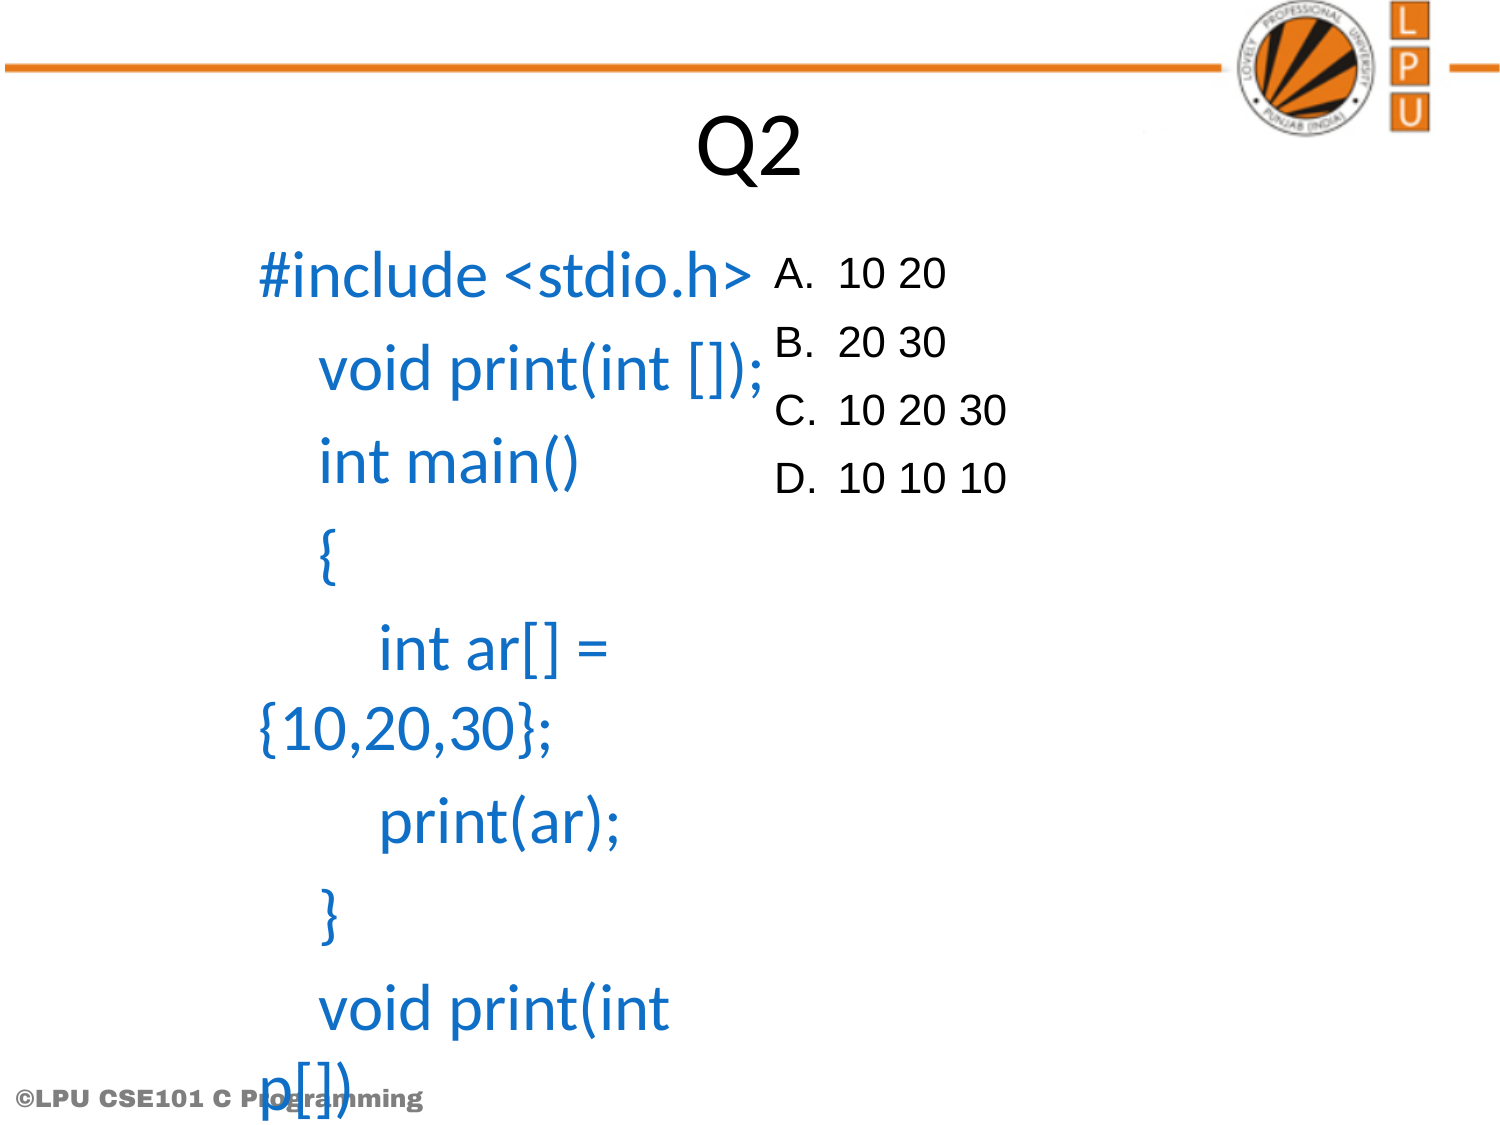

# Q2
#include <stdio.h>
    void print(int []);
    int main()
    {
        int ar[] = {10,20,30};
        print(ar);
    }
    void print(int p[])
    {
       for(int i=0; i<2; i++)
        printf("%d ", p[i]);
    }
10 20
20 30
10 20 30
10 10 10